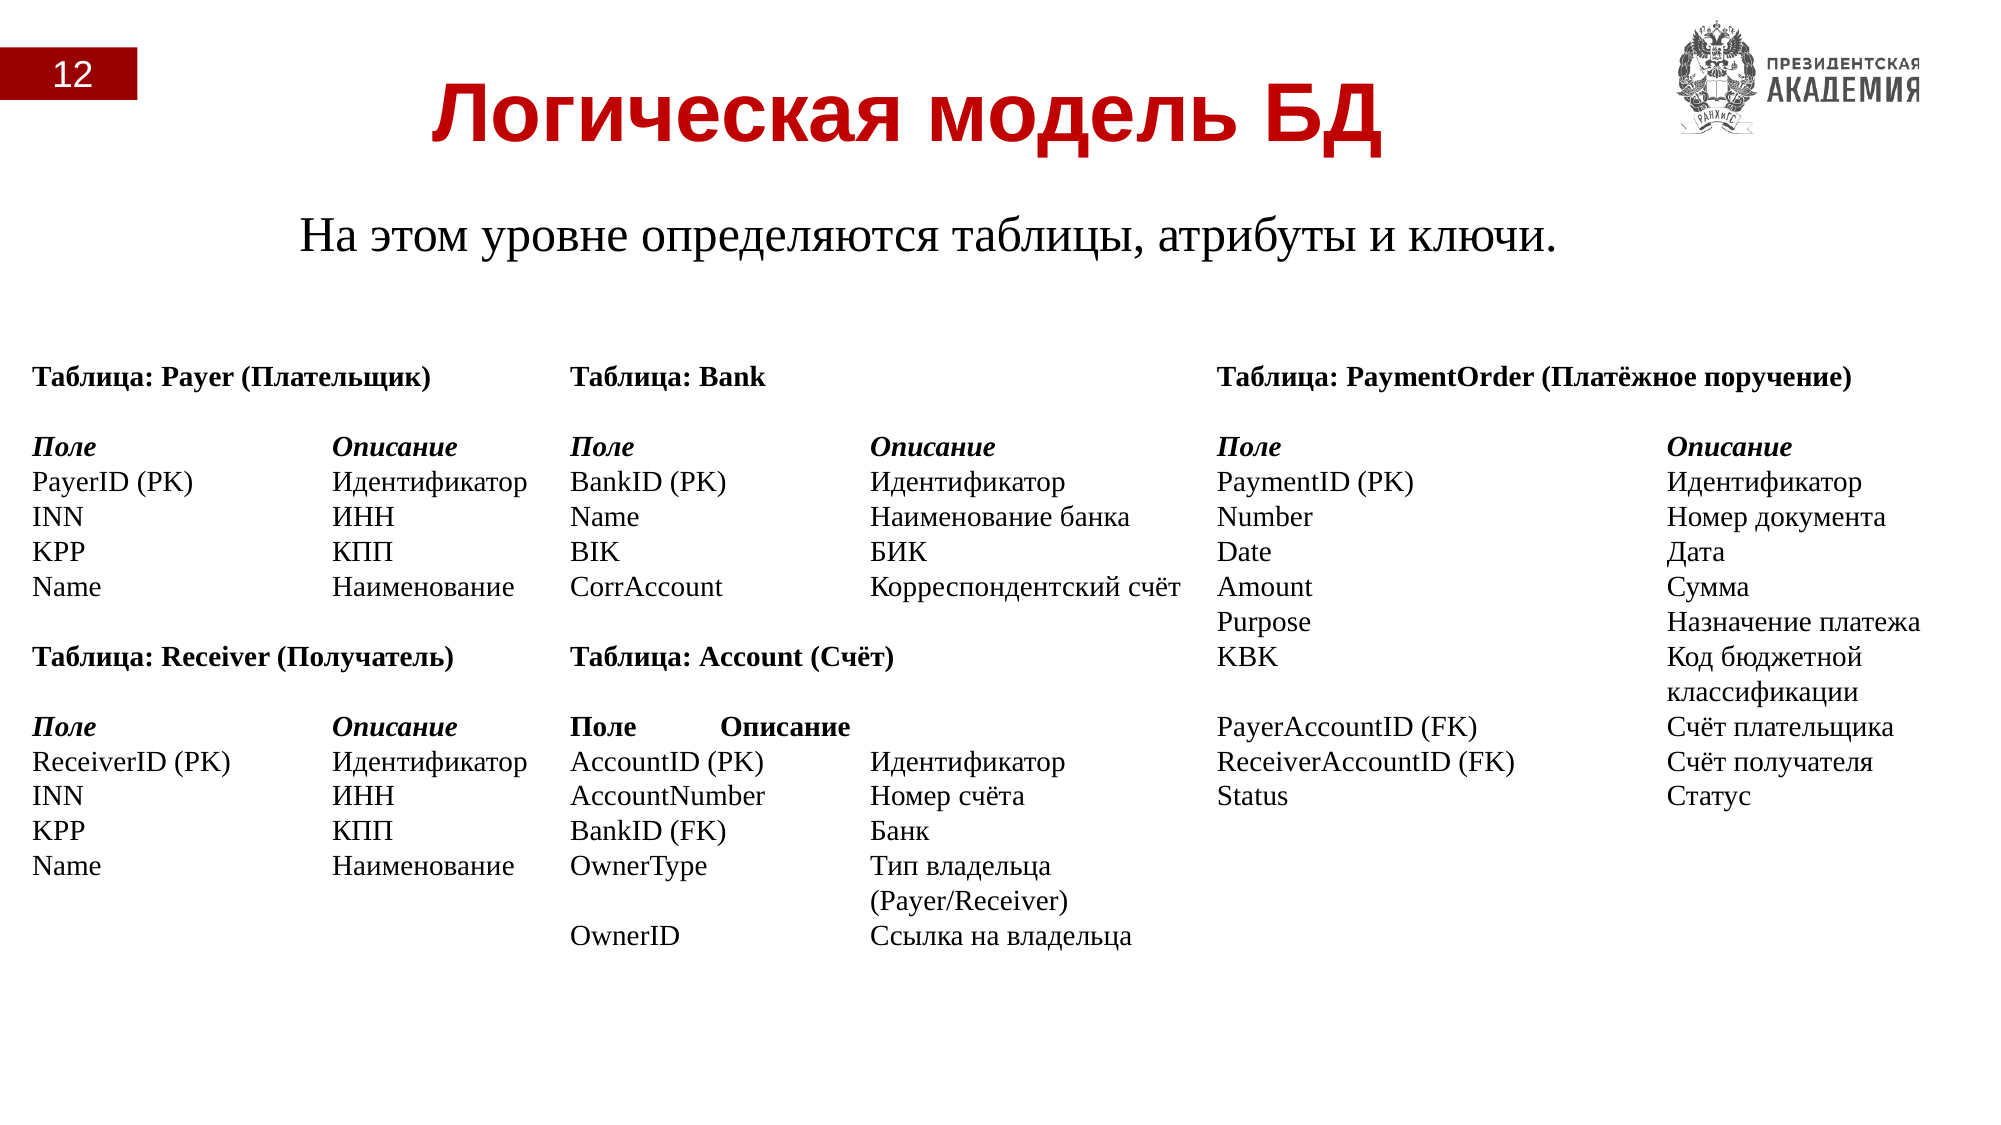

12
Логическая модель БД

На этом уровне определяются таблицы, атрибуты и ключи.

Таблица: Payer (Плательщик)

Поле		Описание
PayerID (PK)	Идентификатор
INN		ИНН
KPP		КПП
Name		Наименование

Таблица: Receiver (Получатель)

Поле		Описание
ReceiverID (PK)	Идентификатор
INN		ИНН
KPP		КПП
Name		Наименование

Таблица: Bank

Поле		Описание
BankID (PK)	Идентификатор
Name		Наименование банка
BIK		БИК
CorrAccount	Корреспондентский счёт

Таблица: Account (Счёт)

Поле	Описание
AccountID (PK)	Идентификатор
AccountNumber	Номер счёта
BankID (FK)	Банк
OwnerType		Тип владельца 			(Payer/Receiver)
OwnerID		Ссылка на владельца

Таблица: PaymentOrder (Платёжное поручение)

Поле			Описание
PaymentID (PK)		Идентификатор
Number			Номер документа
Date			Дата
Amount			Сумма
Purpose			Назначение платежа
KBK			Код бюджетной 				классификации
PayerAccountID (FK)		Счёт плательщика
ReceiverAccountID (FK) 	Счёт получателя
Status			Статус